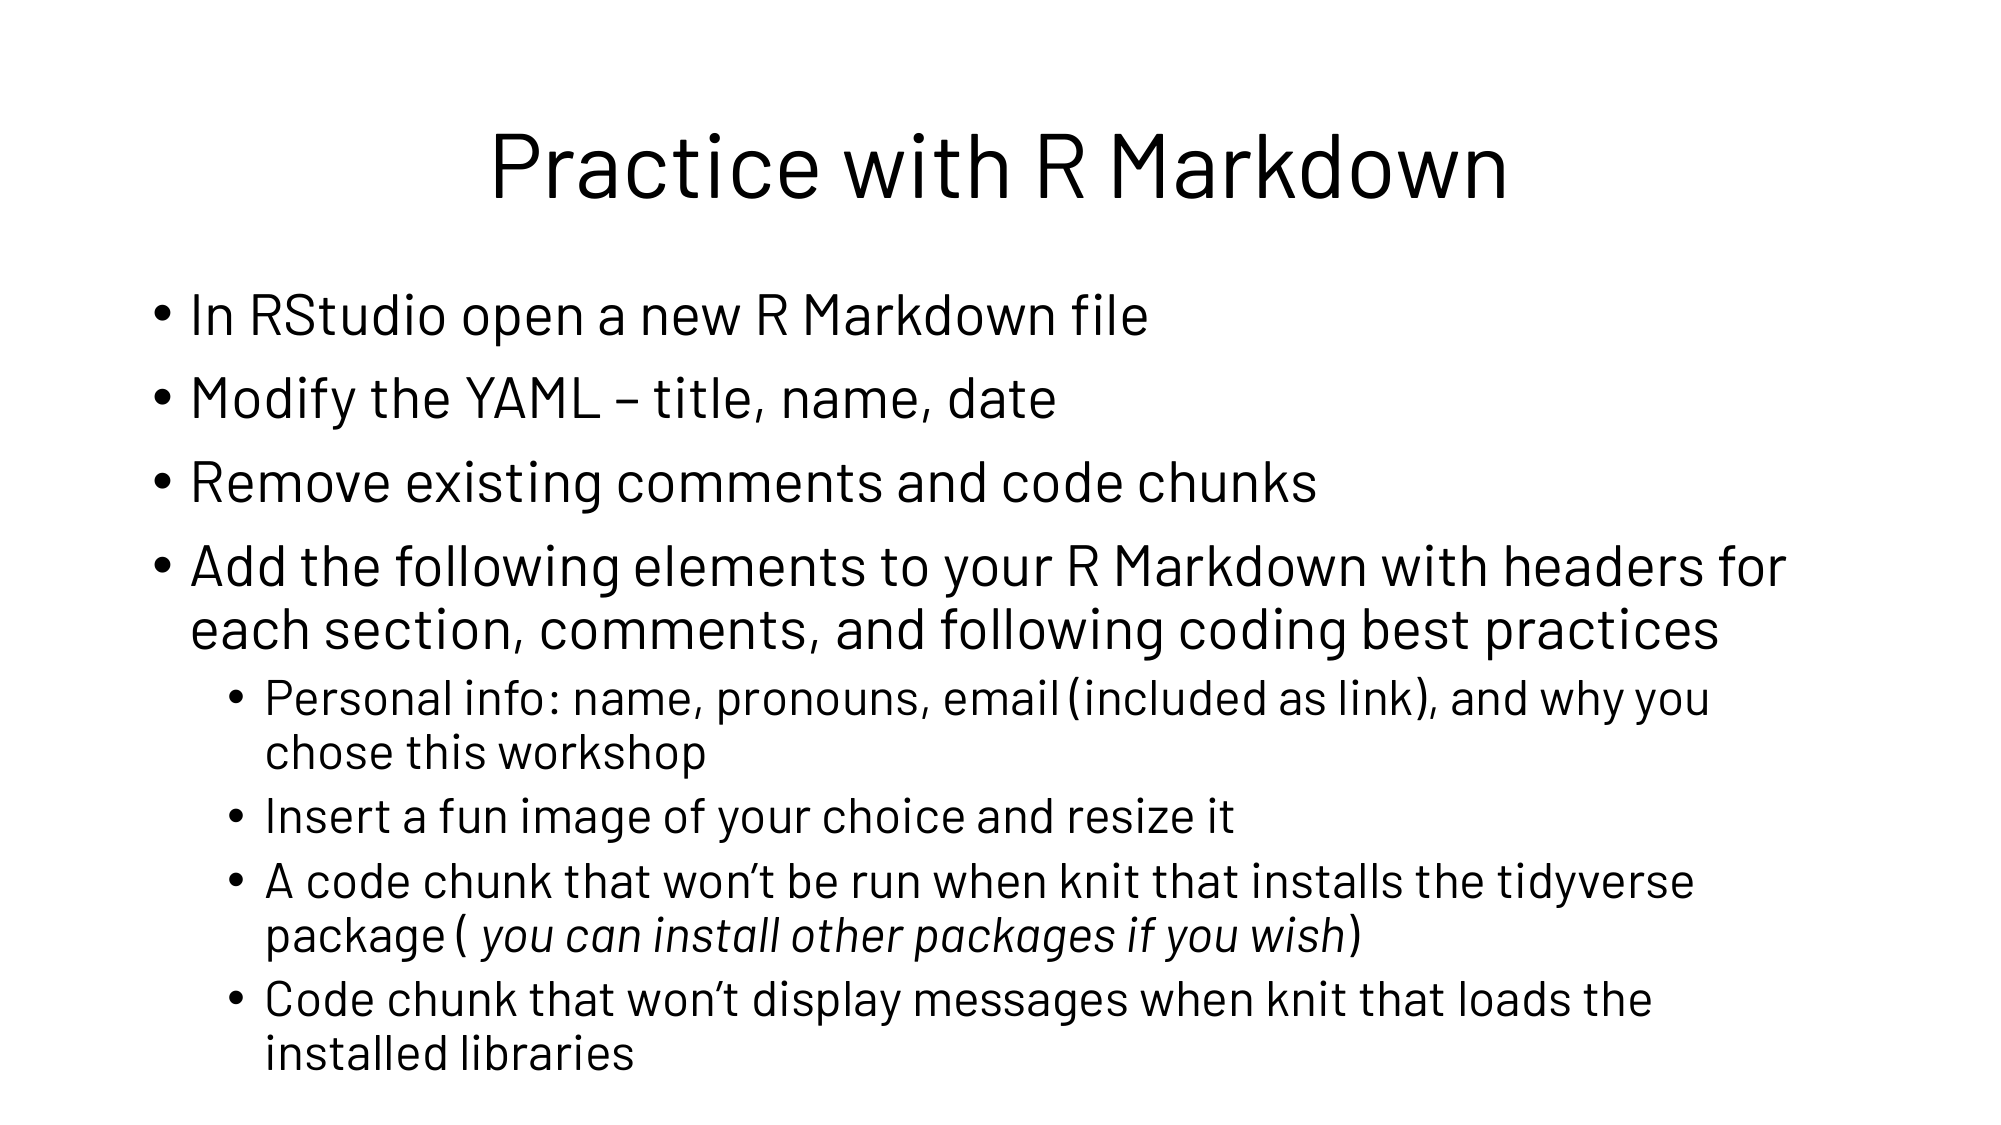

# Practice with R Markdown
In RStudio open a new R Markdown file
Modify the YAML – title, name, date
Remove existing comments and code chunks
Add the following elements to your R Markdown with headers for each section, comments, and following coding best practices
Personal info: name, pronouns, email (included as link), and why you chose this workshop
Insert a fun image of your choice and resize it
A code chunk that won’t be run when knit that installs the tidyverse package ( you can install other packages if you wish)
Code chunk that won’t display messages when knit that loads the installed libraries